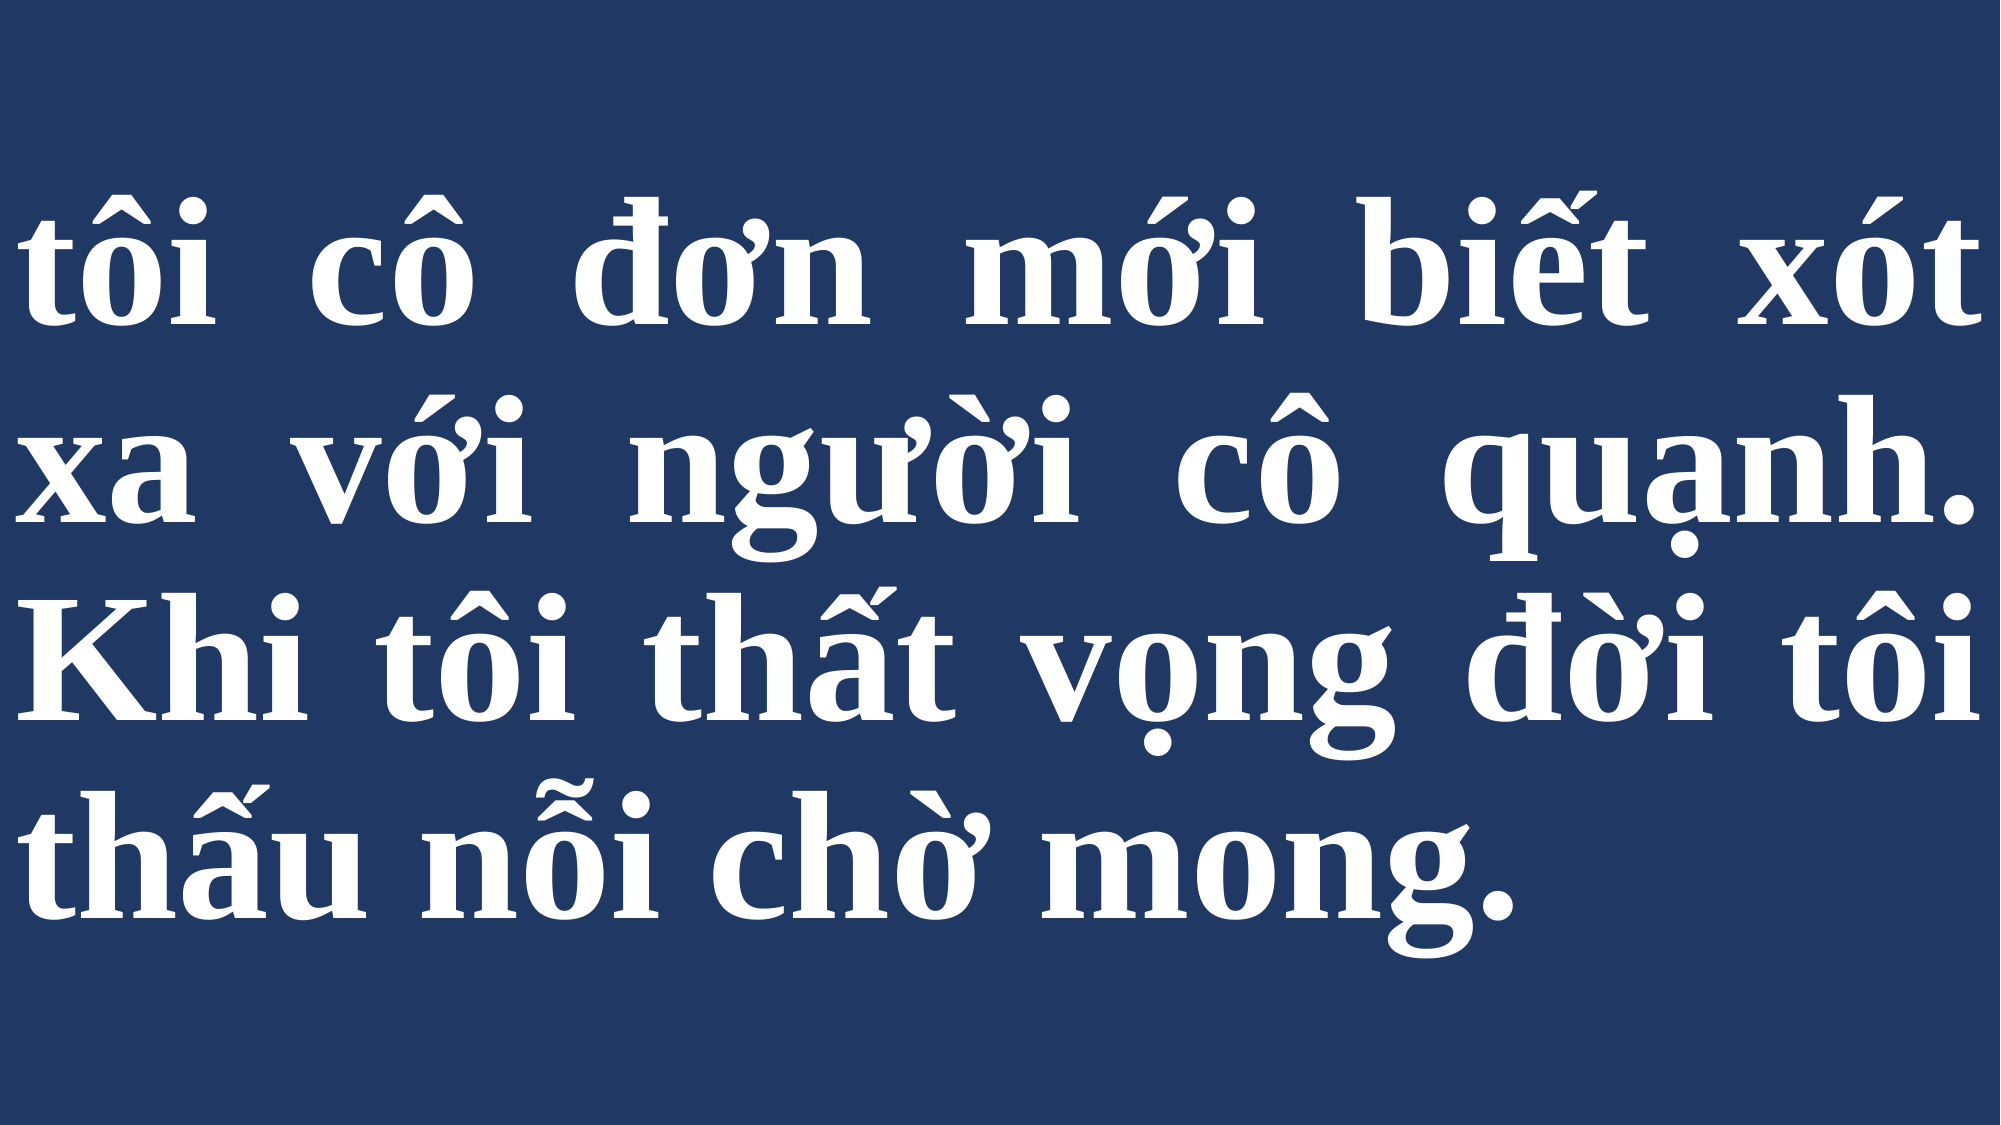

# tôi cô đơn mới biết xót xa với người cô quạnh. Khi tôi thất vọng đời tôi thấu nỗi chờ mong.